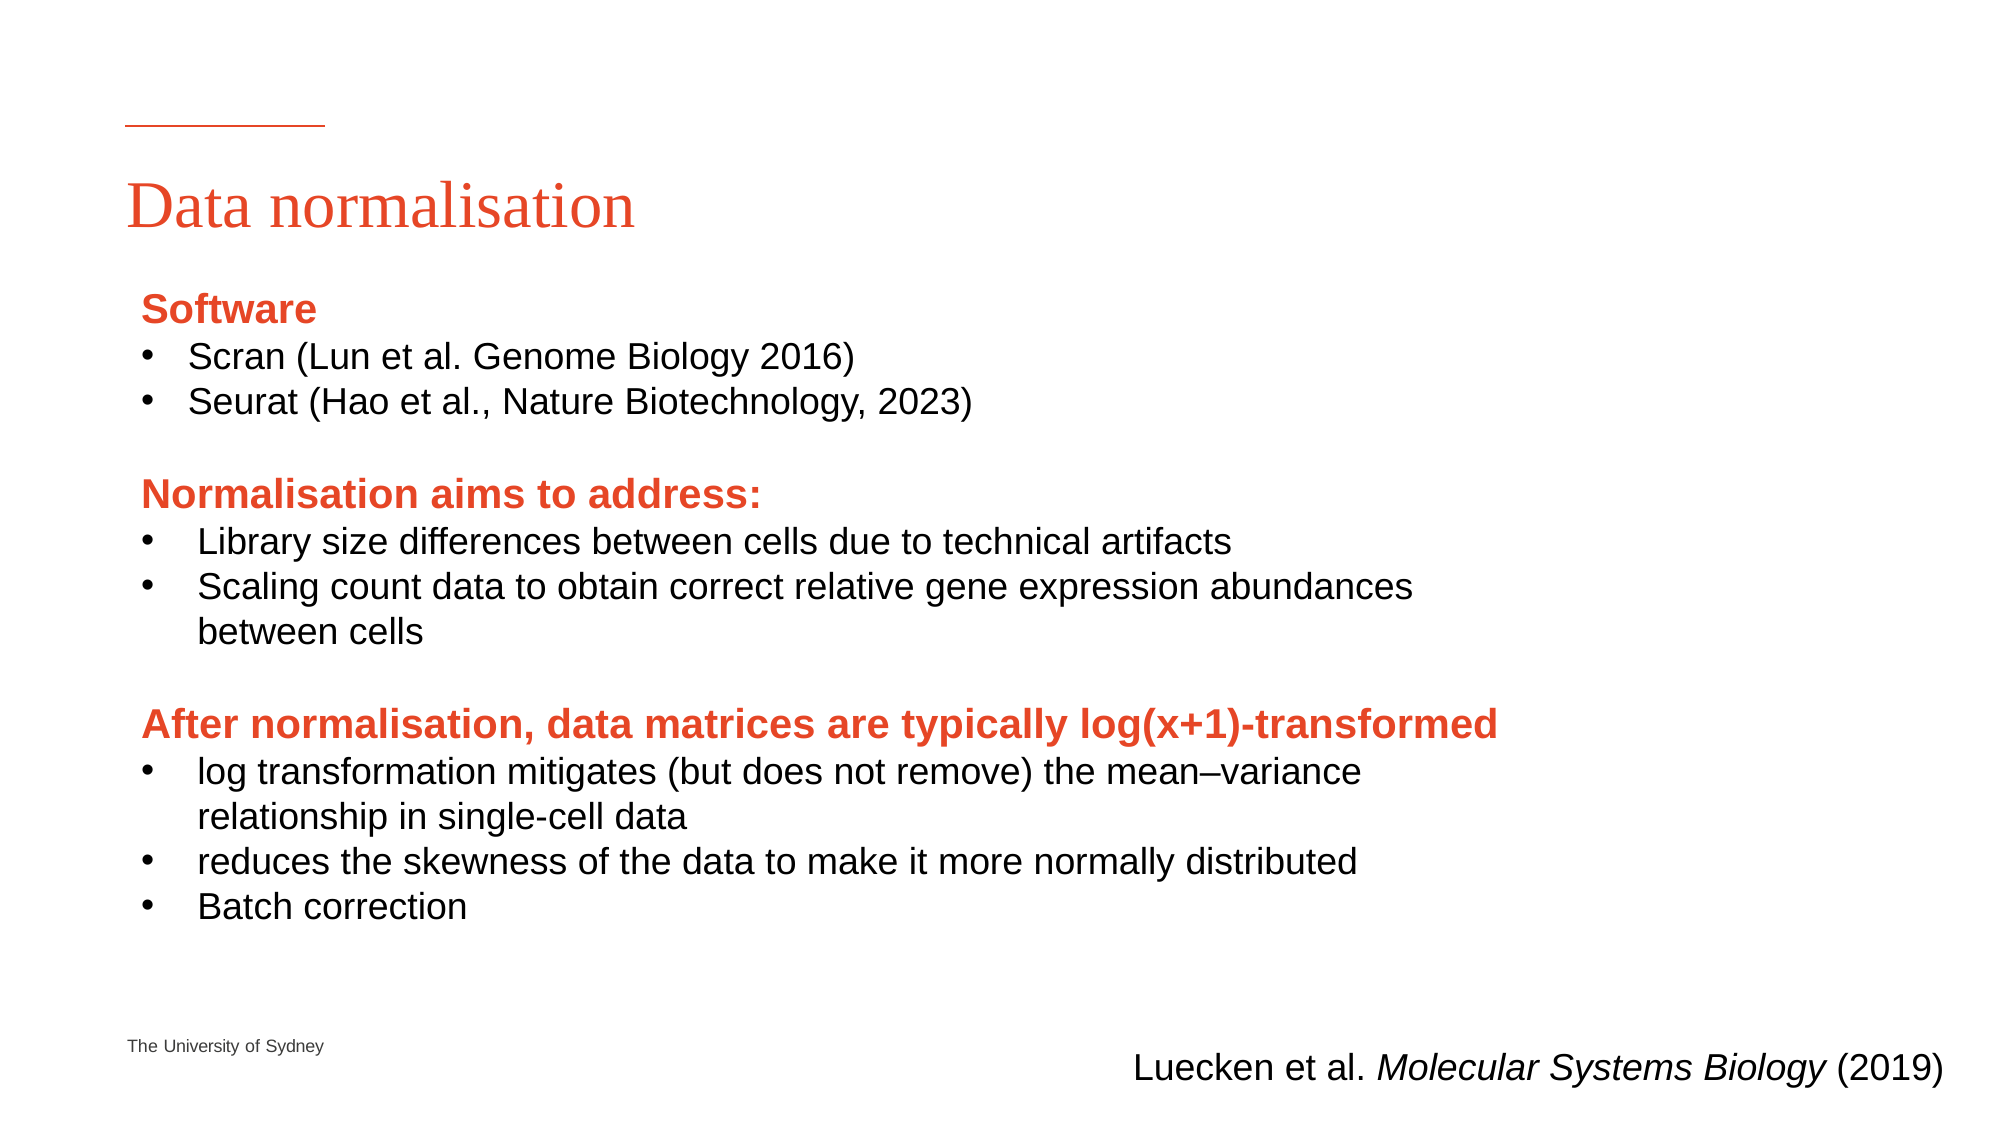

# Data normalisation
Software
Scran (Lun et al. Genome Biology 2016)
Seurat (Hao et al., Nature Biotechnology, 2023)

Normalisation aims to address:
Library size differences between cells due to technical artifacts
Scaling count data to obtain correct relative gene expression abundances between cells

After normalisation, data matrices are typically log(x+1)‐transformed
log transformation mitigates (but does not remove) the mean–variance relationship in single‐cell data
reduces the skewness of the data to make it more normally distributed
Batch correction
Luecken et al. Molecular Systems Biology (2019)